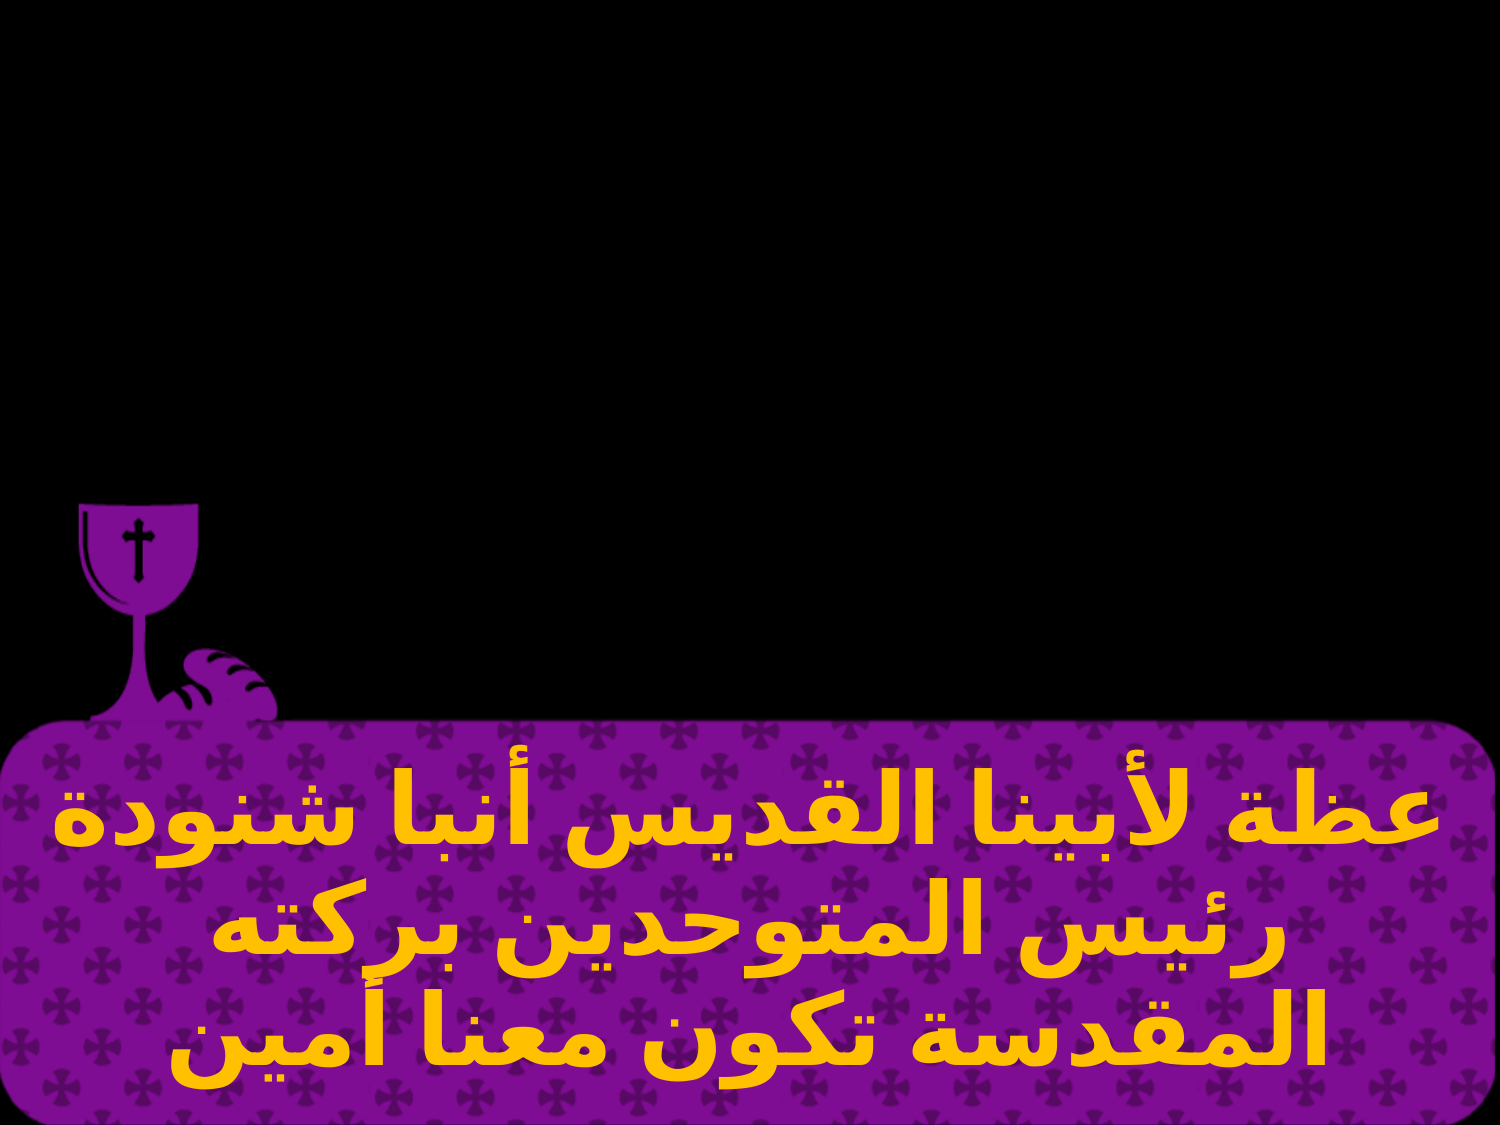

| عظة لأبينا القديس أنبا شنودة رئيس المتوحدين بركته المقدسة تكون معنا أمين |
| --- |